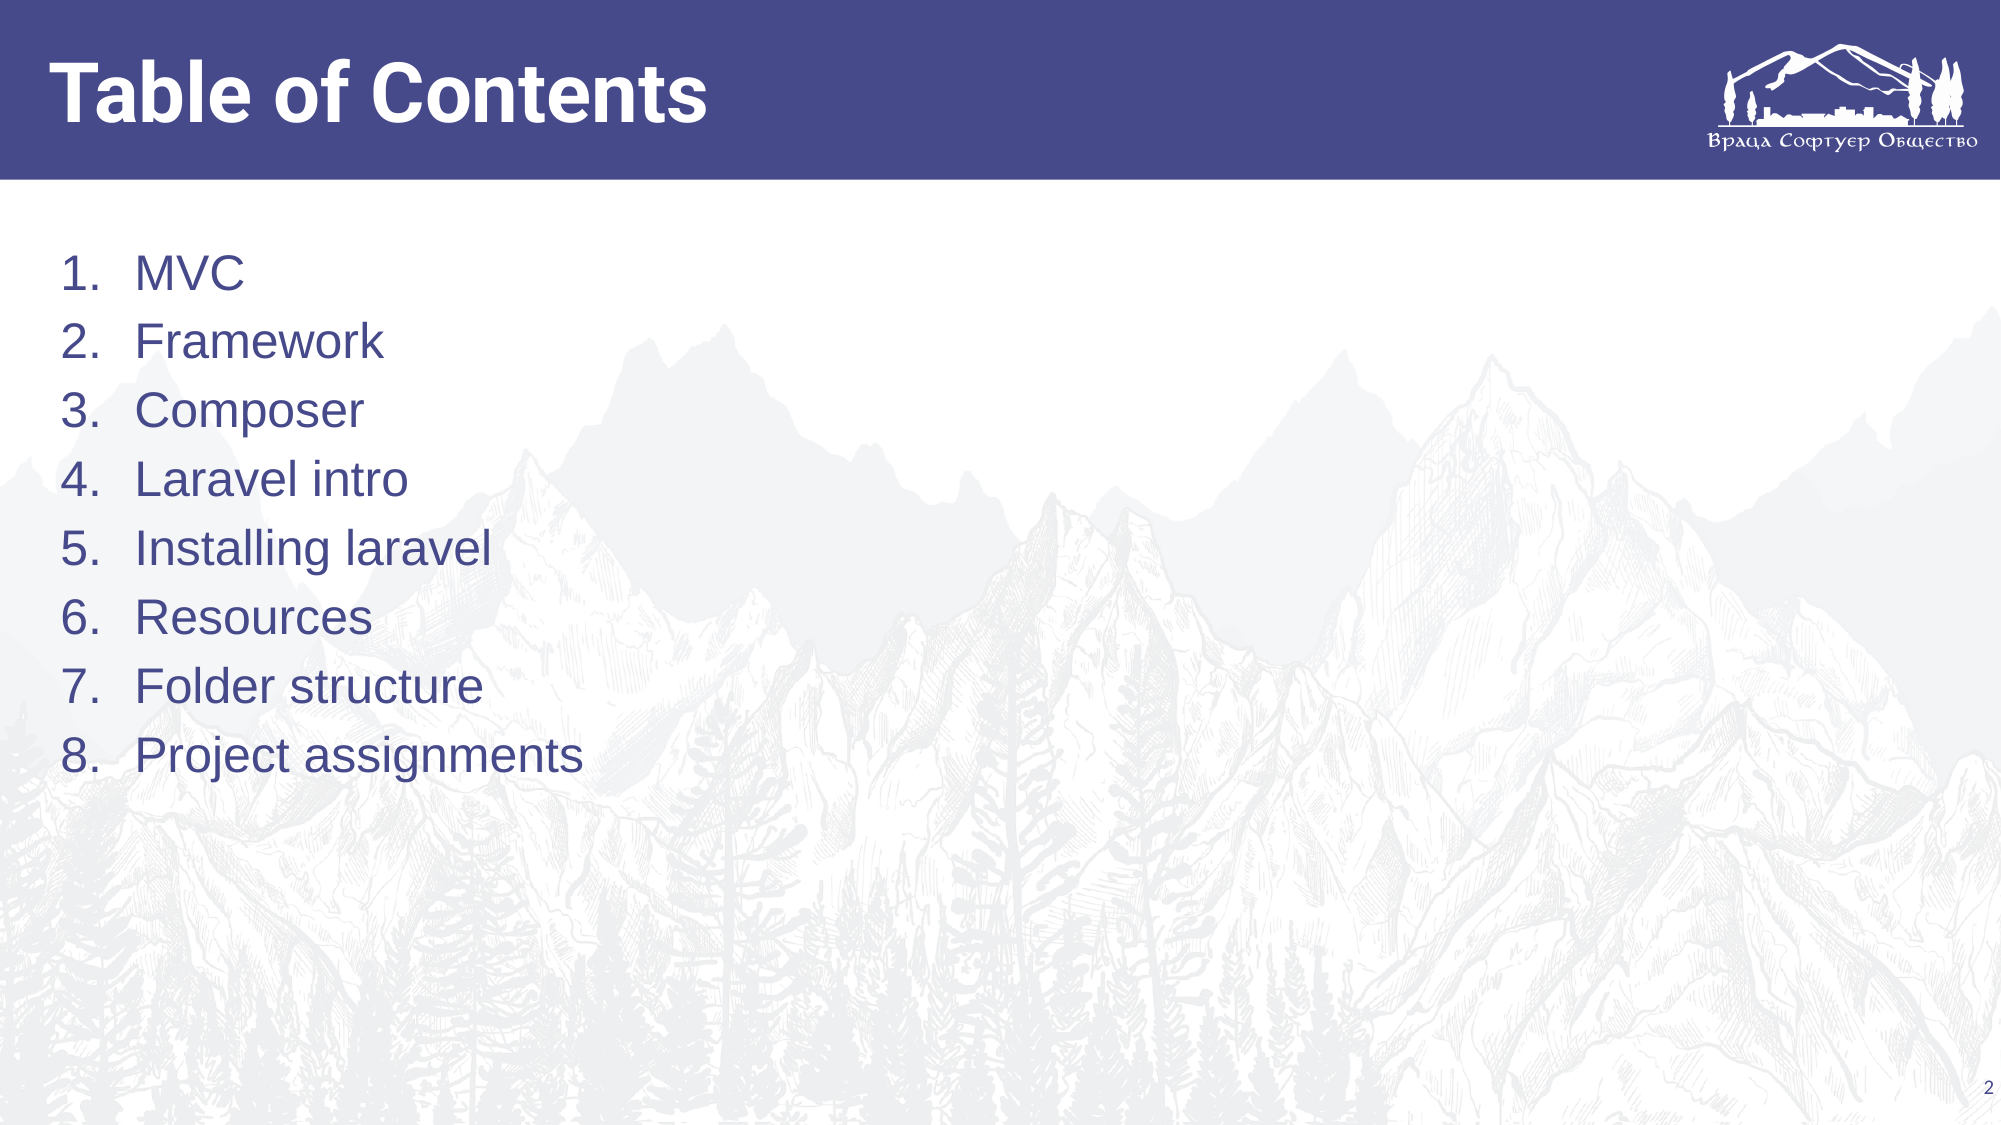

# Table of Contents
MVC
Framework
Composer
Laravel intro
Installing laravel
Resources
Folder structure
Project assignments

2